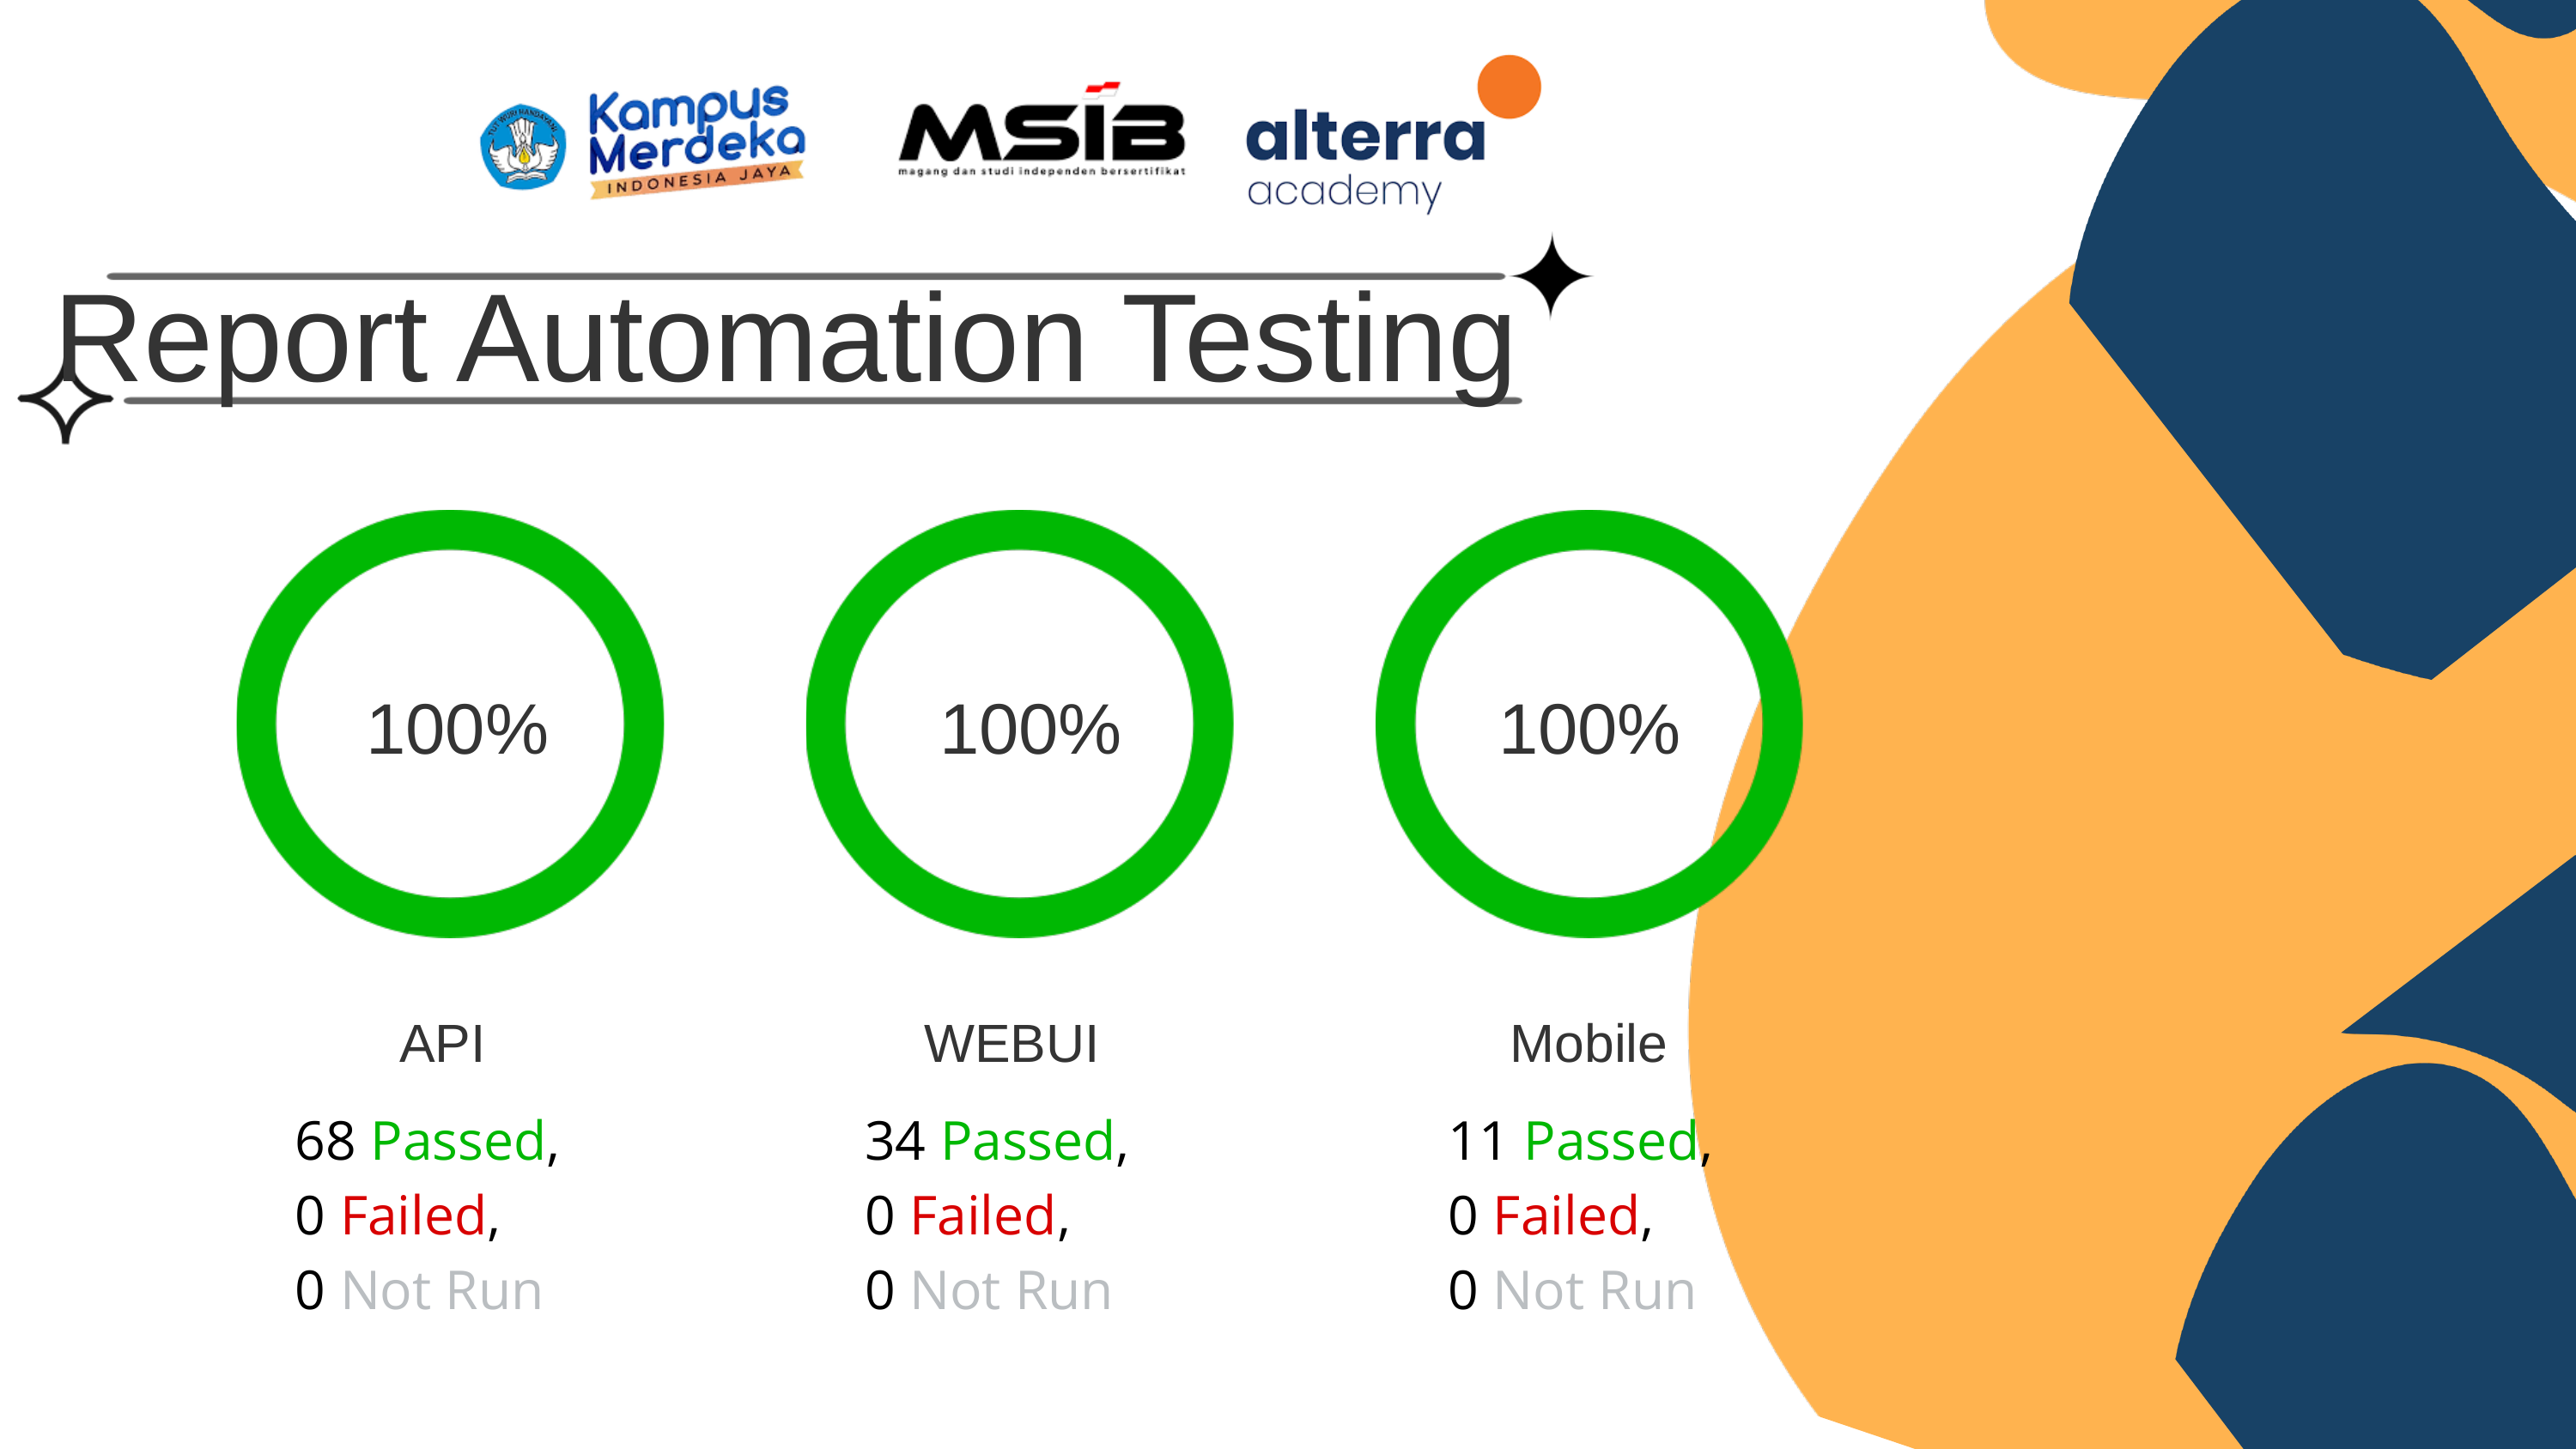

Report Automation Testing

100%
100%
100%

API
WEBUI
Mobile
68 Passed,
0 Failed,
0 Not Run
34 Passed,
0 Failed,
0 Not Run
11 Passed,
0 Failed,
0 Not Run